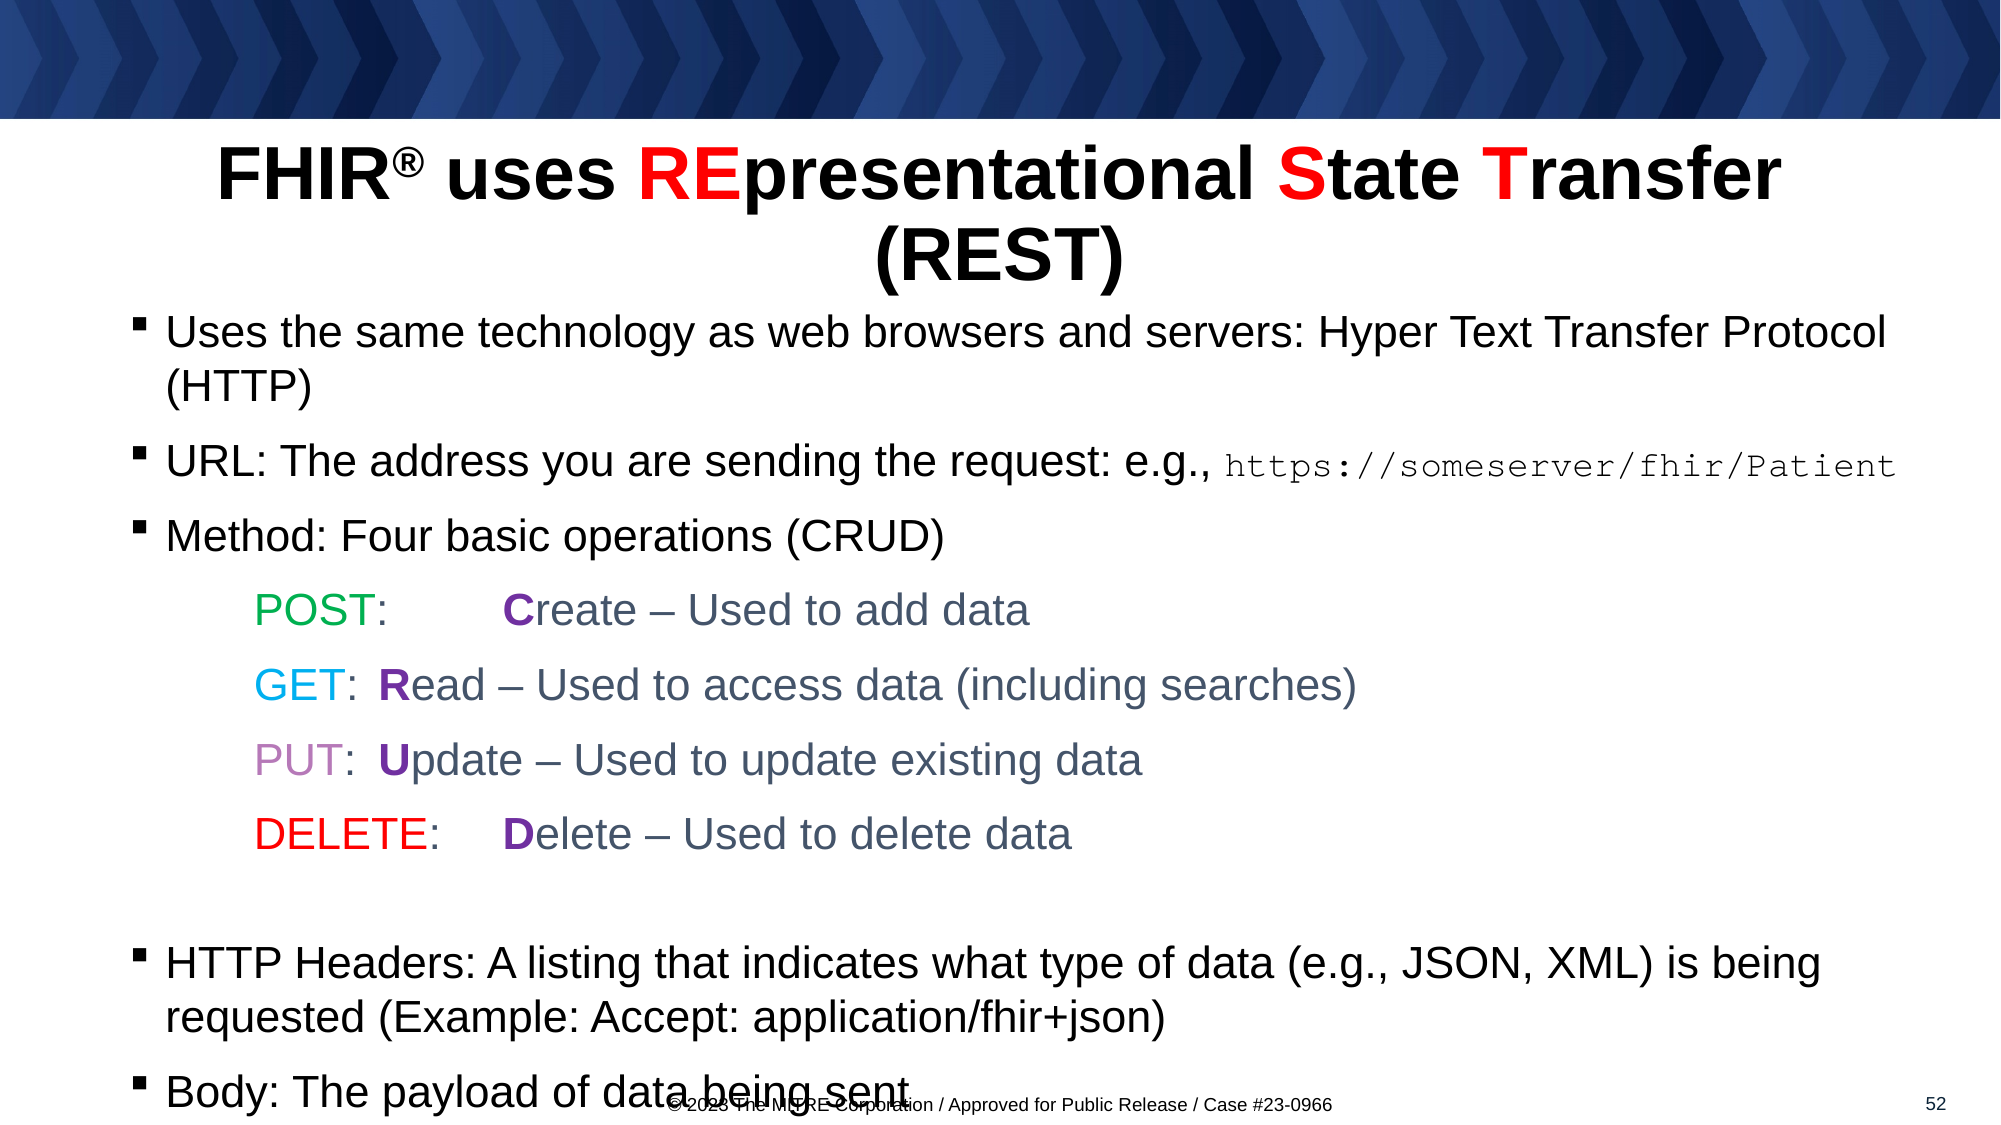

# FHIR® uses REpresentational State Transfer (REST)
Uses the same technology as web browsers and servers: Hyper Text Transfer Protocol (HTTP)
URL: The address you are sending the request: e.g., https://someserver/fhir/Patient
Method: Four basic operations (CRUD)
		POST:		Create – Used to add data
		GET:		Read – Used to access data (including searches)
		PUT:		Update – Used to update existing data
		DELETE:	Delete – Used to delete data
HTTP Headers: A listing that indicates what type of data (e.g., JSON, XML) is being requested (Example: Accept: application/fhir+json)
Body: The payload of data being sent

52